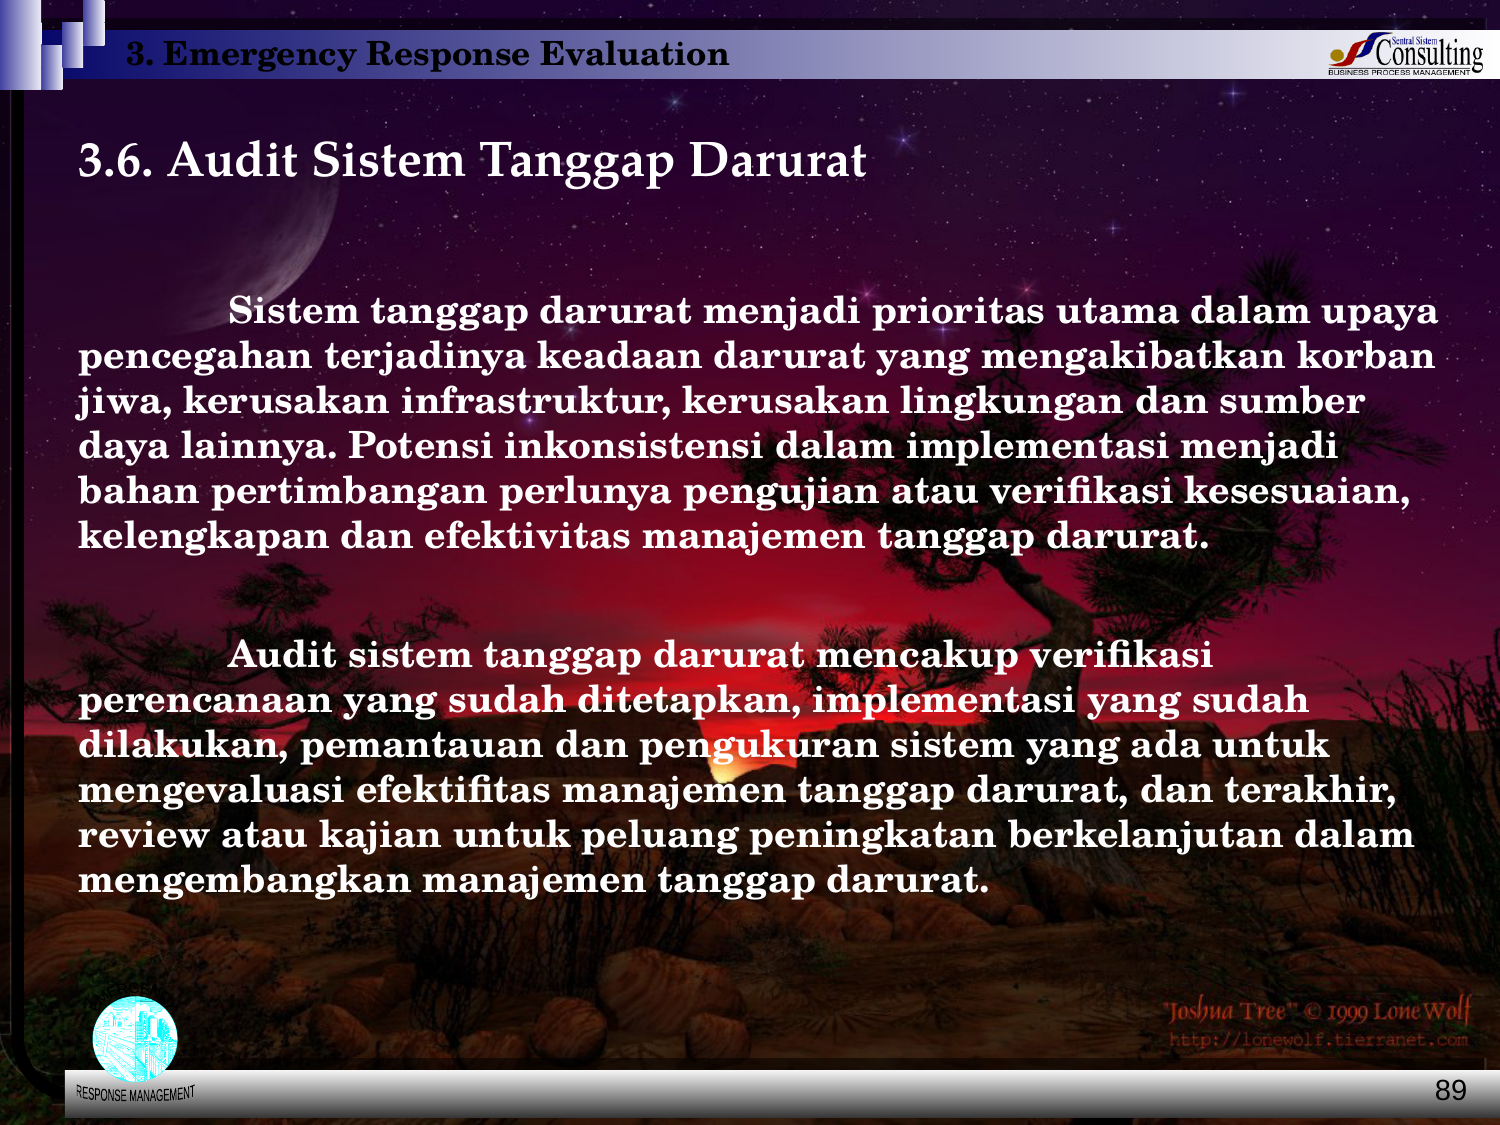

3. Emergency Response Evaluation
3.6. Audit Sistem Tanggap Darurat

	Sistem tanggap darurat menjadi prioritas utama dalam upaya pencegahan terjadinya keadaan darurat yang mengakibatkan korban jiwa, kerusakan infrastruktur, kerusakan lingkungan dan sumber daya lainnya. Potensi inkonsistensi dalam implementasi menjadi bahan pertimbangan perlunya pengujian atau verifikasi kesesuaian, kelengkapan dan efektivitas manajemen tanggap darurat.

	Audit sistem tanggap darurat mencakup verifikasi perencanaan yang sudah ditetapkan, implementasi yang sudah dilakukan, pemantauan dan pengukuran sistem yang ada untuk mengevaluasi efektifitas manajemen tanggap darurat, dan terakhir, review atau kajian untuk peluang peningkatan berkelanjutan dalam mengembangkan manajemen tanggap darurat.

89